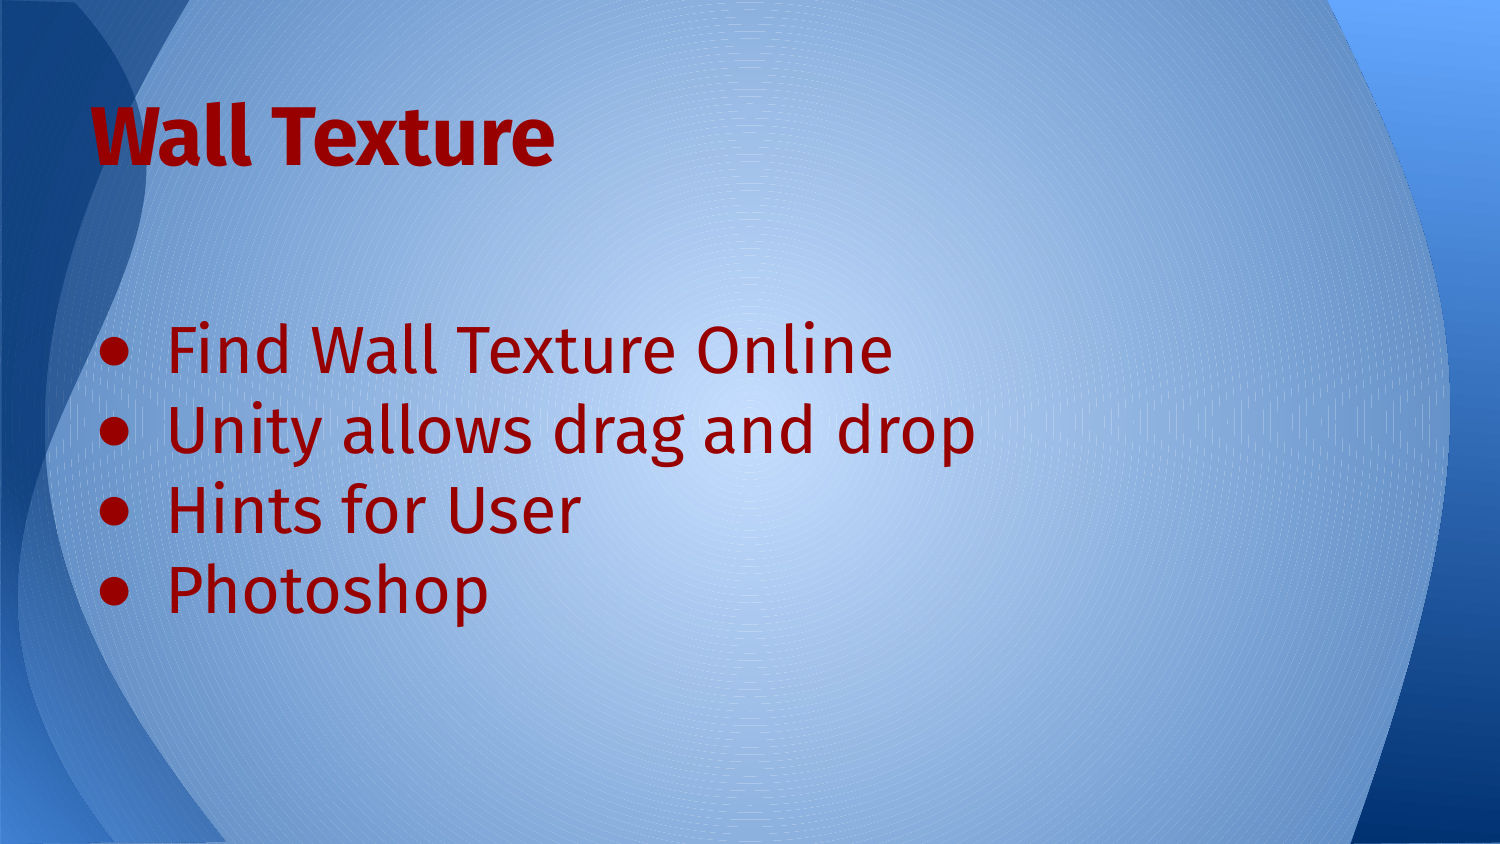

# Wall Texture
Find Wall Texture Online
Unity allows drag and drop
Hints for User
Photoshop